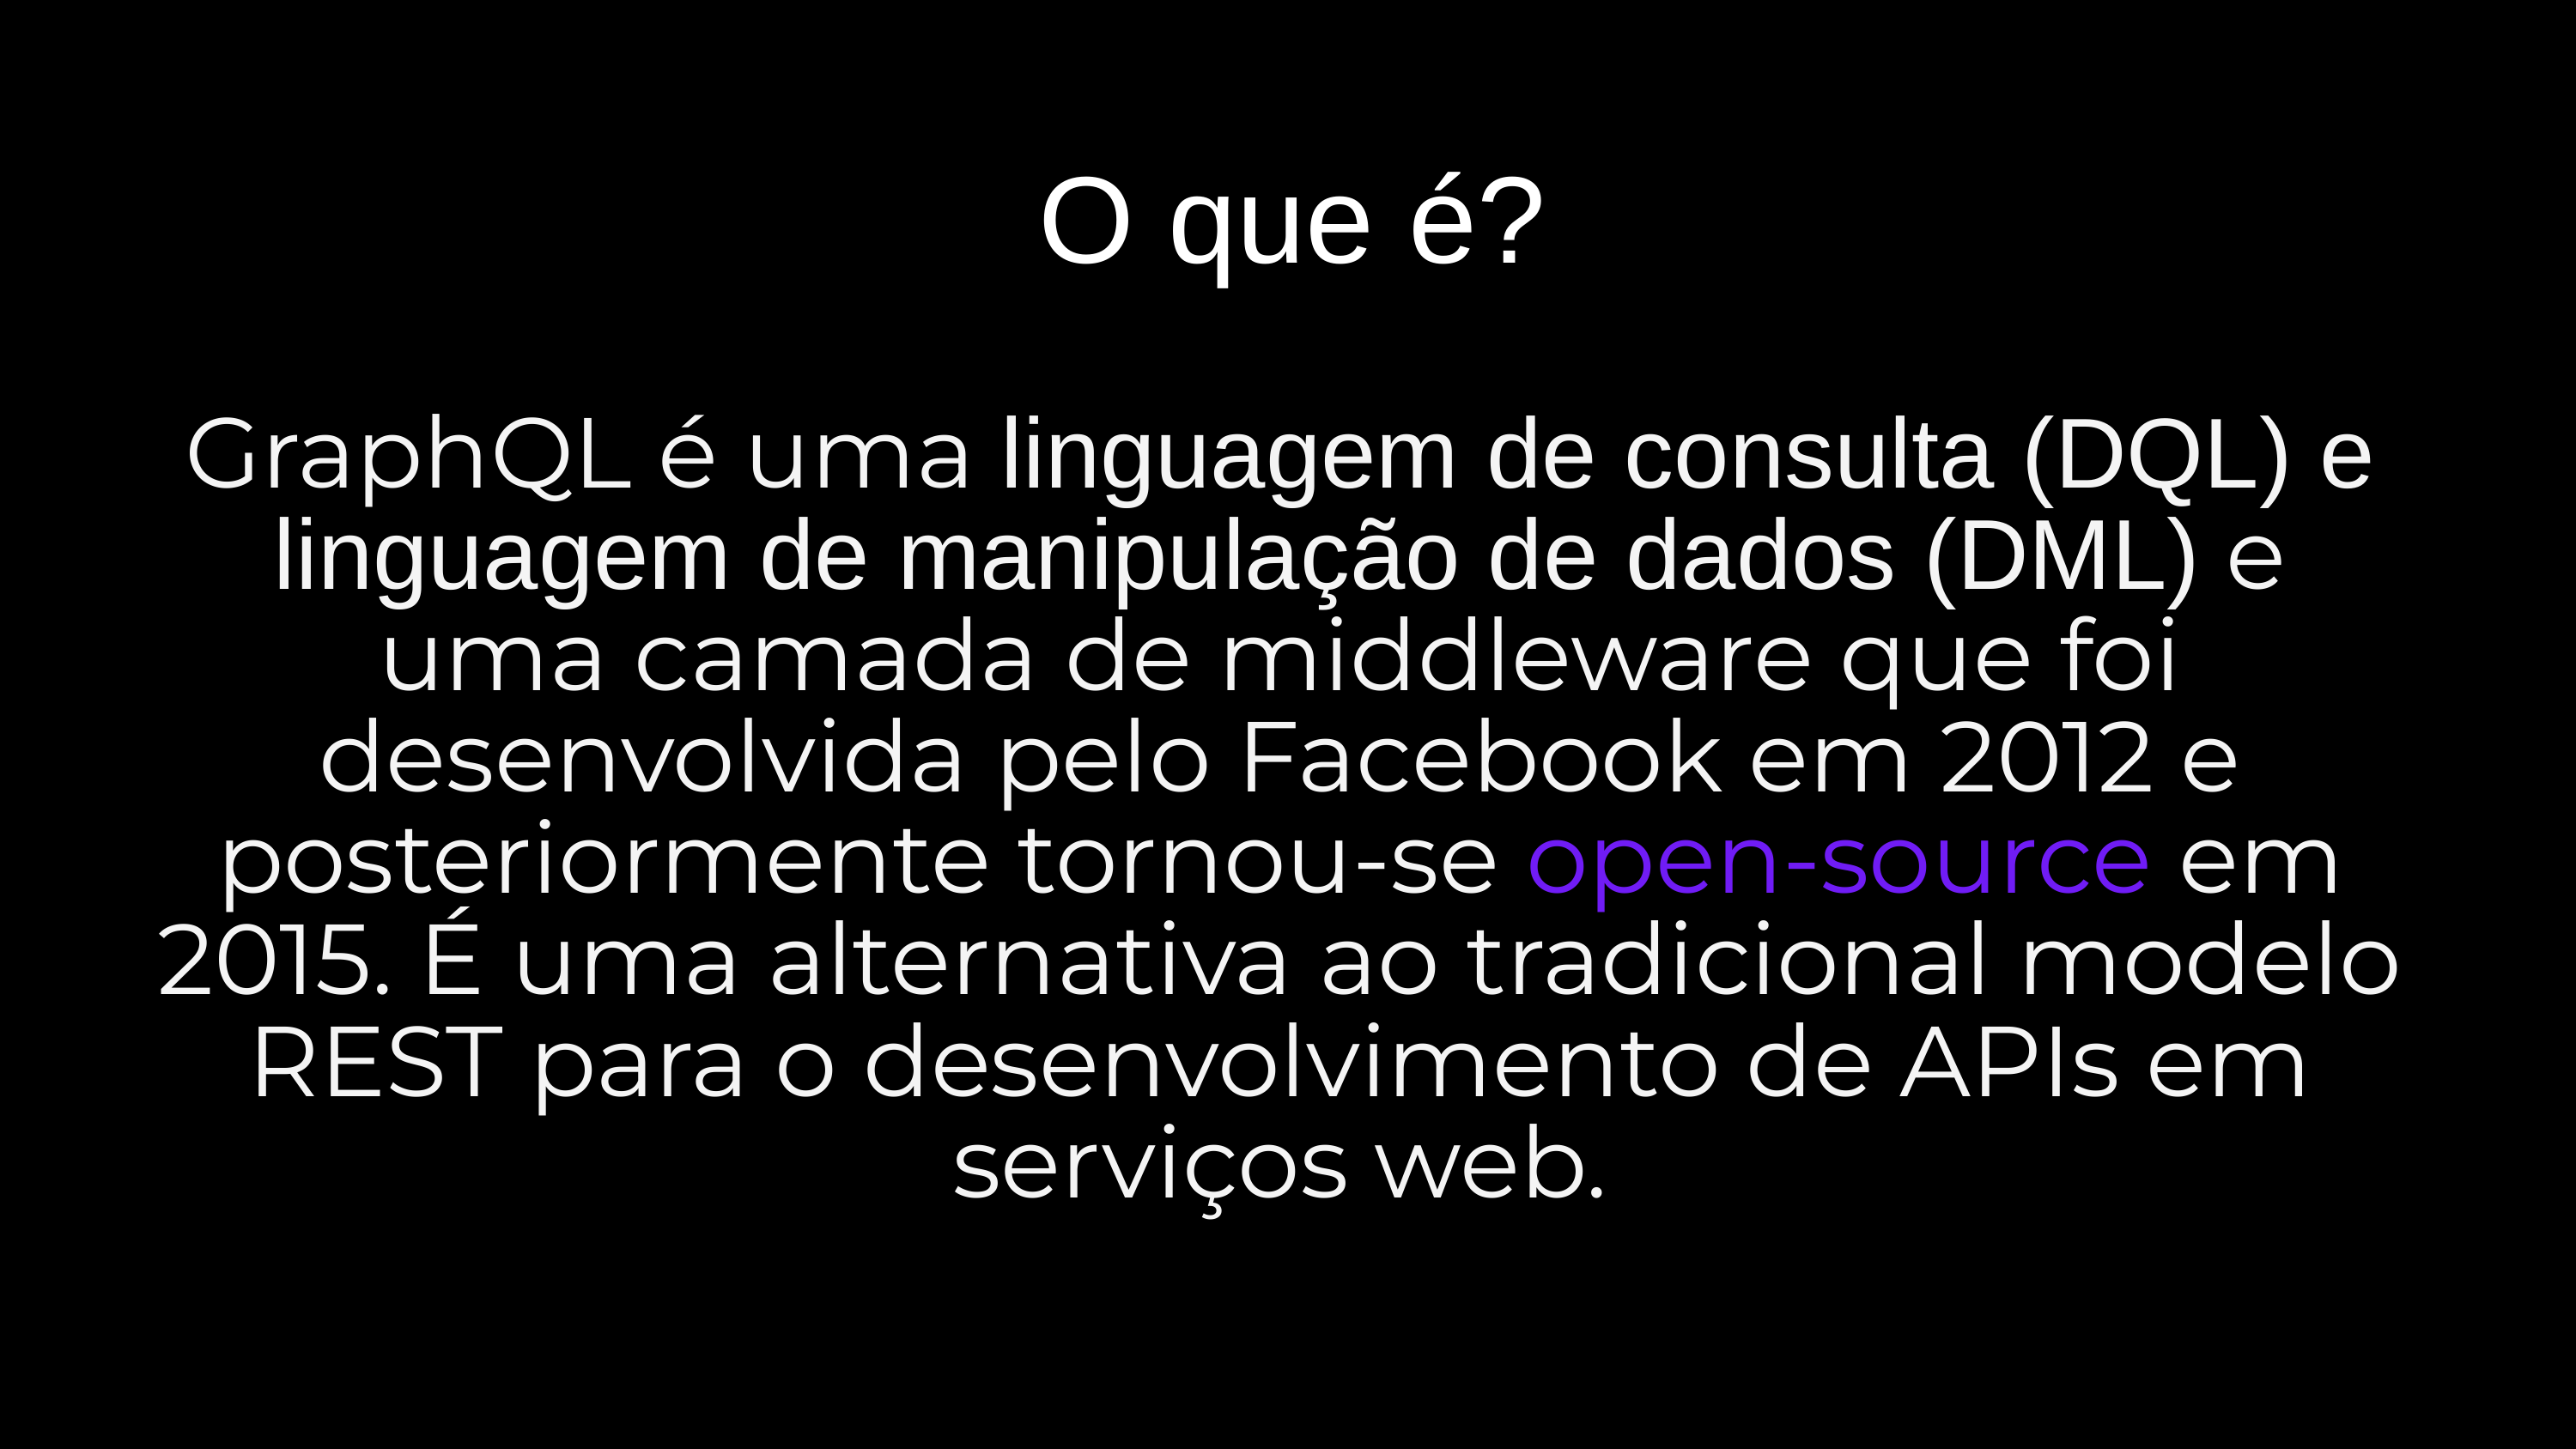

O que é?
GraphQL é uma linguagem de consulta (DQL) e linguagem de manipulação de dados (DML) e uma camada de middleware que foi desenvolvida pelo Facebook em 2012 e posteriormente tornou-se open-source em 2015. É uma alternativa ao tradicional modelo REST para o desenvolvimento de APIs em serviços web.